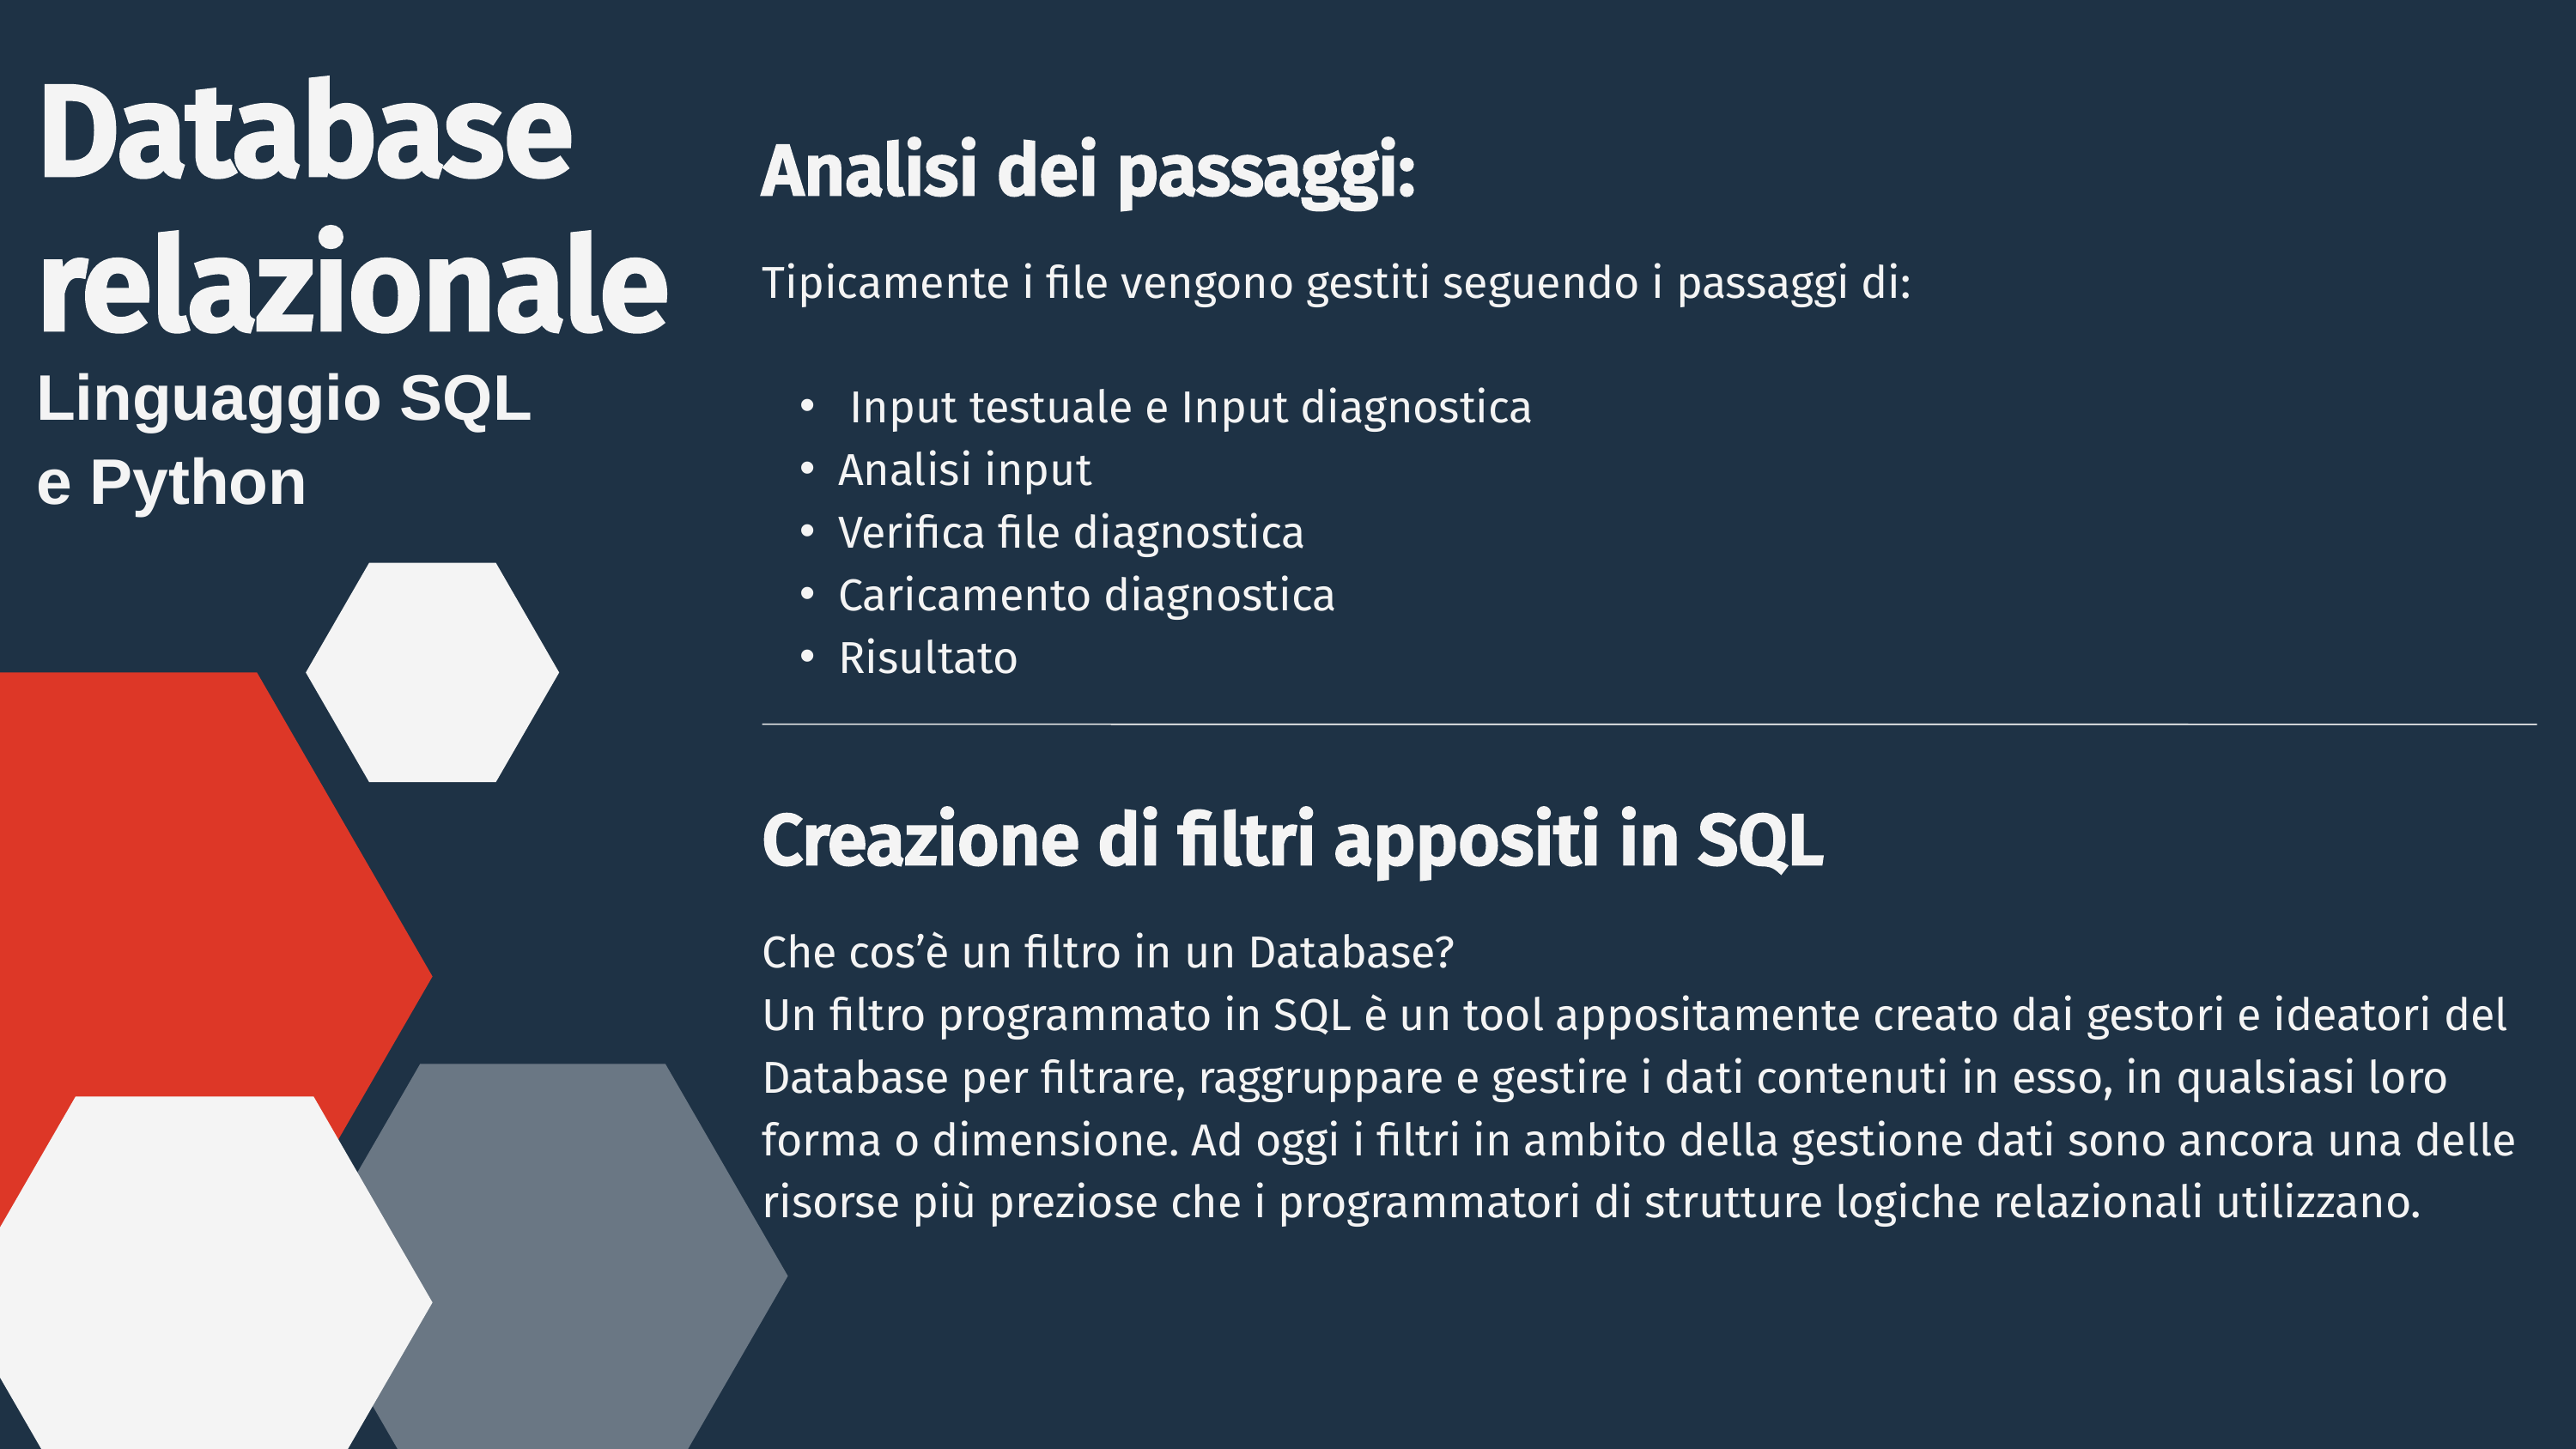

Database relazionale
Analisi dei passaggi:
Tipicamente i file vengono gestiti seguendo i passaggi di:

 Input testuale e Input diagnostica
Analisi input
Verifica file diagnostica
Caricamento diagnostica
Risultato
Linguaggio SQL e Python

Creazione di filtri appositi in SQL
Che cos’è un filtro in un Database?
Un filtro programmato in SQL è un tool appositamente creato dai gestori e ideatori del Database per filtrare, raggruppare e gestire i dati contenuti in esso, in qualsiasi loro forma o dimensione. Ad oggi i filtri in ambito della gestione dati sono ancora una delle risorse più preziose che i programmatori di strutture logiche relazionali utilizzano.